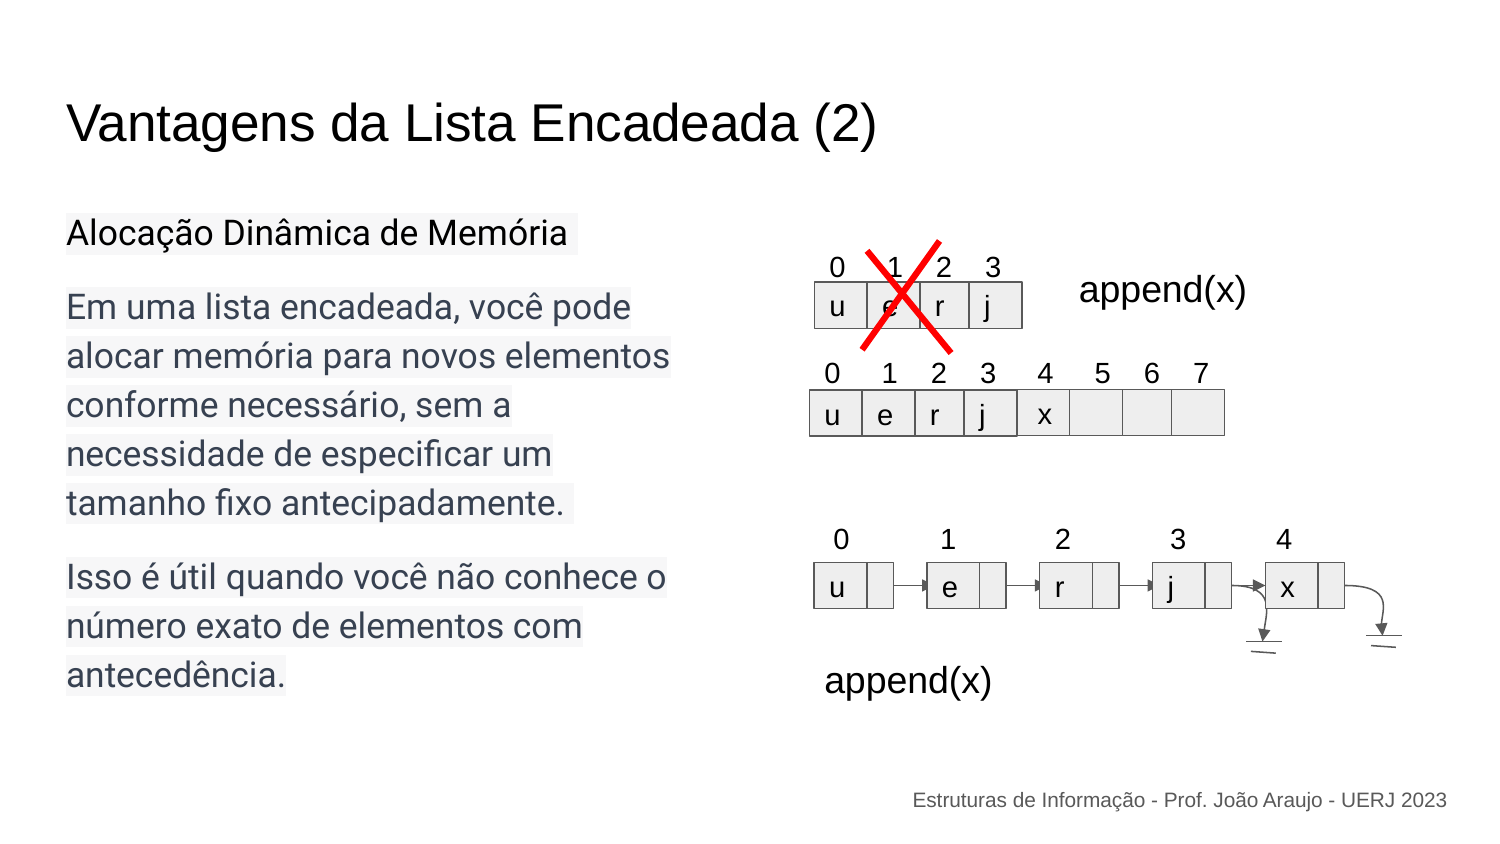

# Vantagens da Lista Encadeada (2)
Alocação Dinâmica de Memória
Em uma lista encadeada, você pode alocar memória para novos elementos conforme necessário, sem a necessidade de especificar um tamanho fixo antecipadamente.
Isso é útil quando você não conhece o número exato de elementos com antecedência.

0     1    2    3
append(x)
u
e
r
j
0     1    2    3     4     5    6    7
x

u
e
r
j
4
0           1            2            3
u

e

r

j

x

append(x)